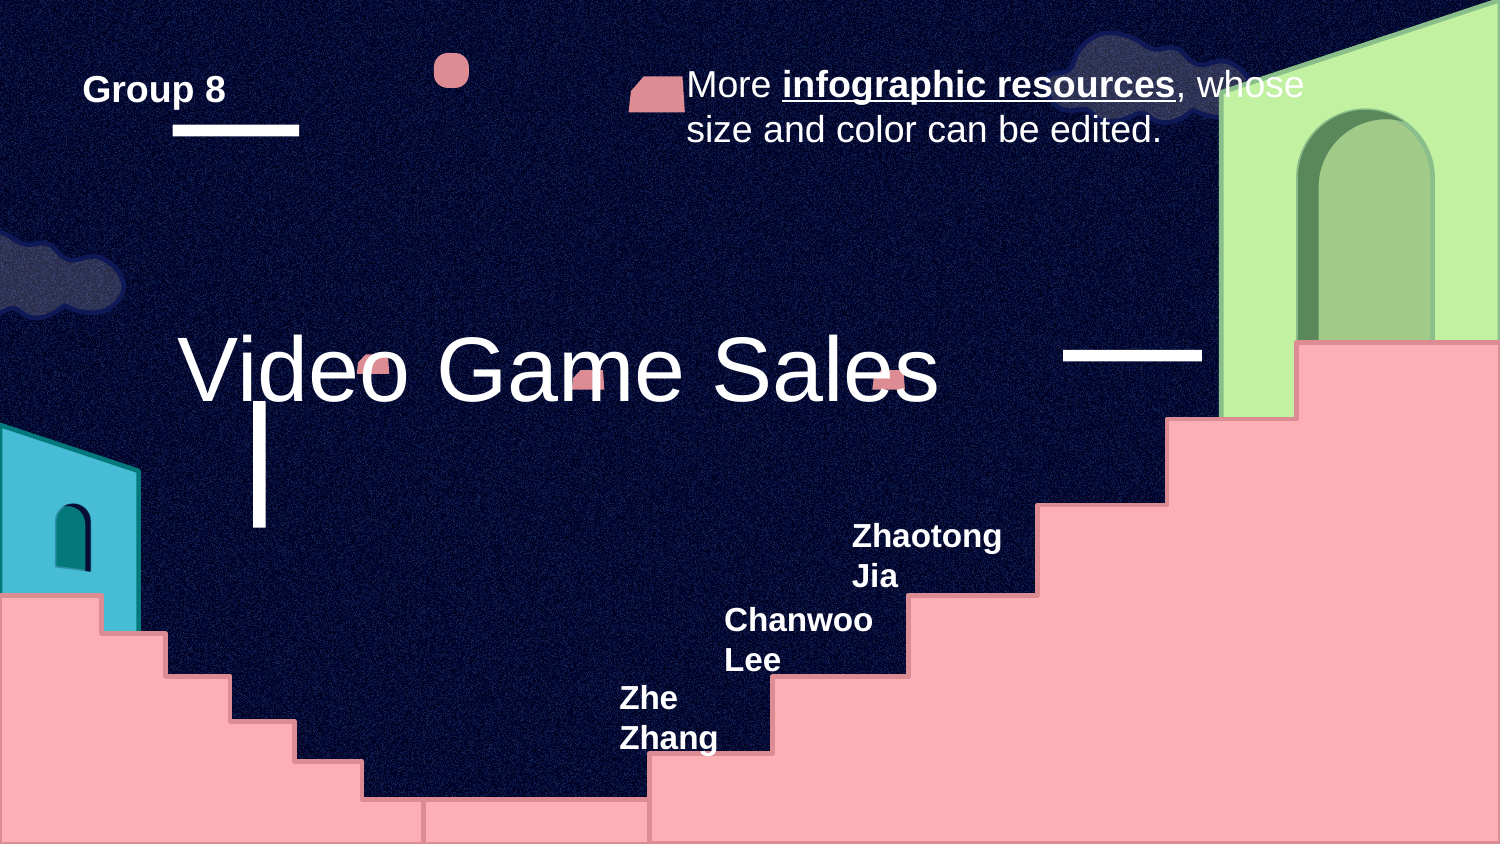

Group 8
More infographic resources, whose size and color can be edited.

Video Game Sales

Zhaotong Jia
Chanwoo Lee
001
Zhe Zhang